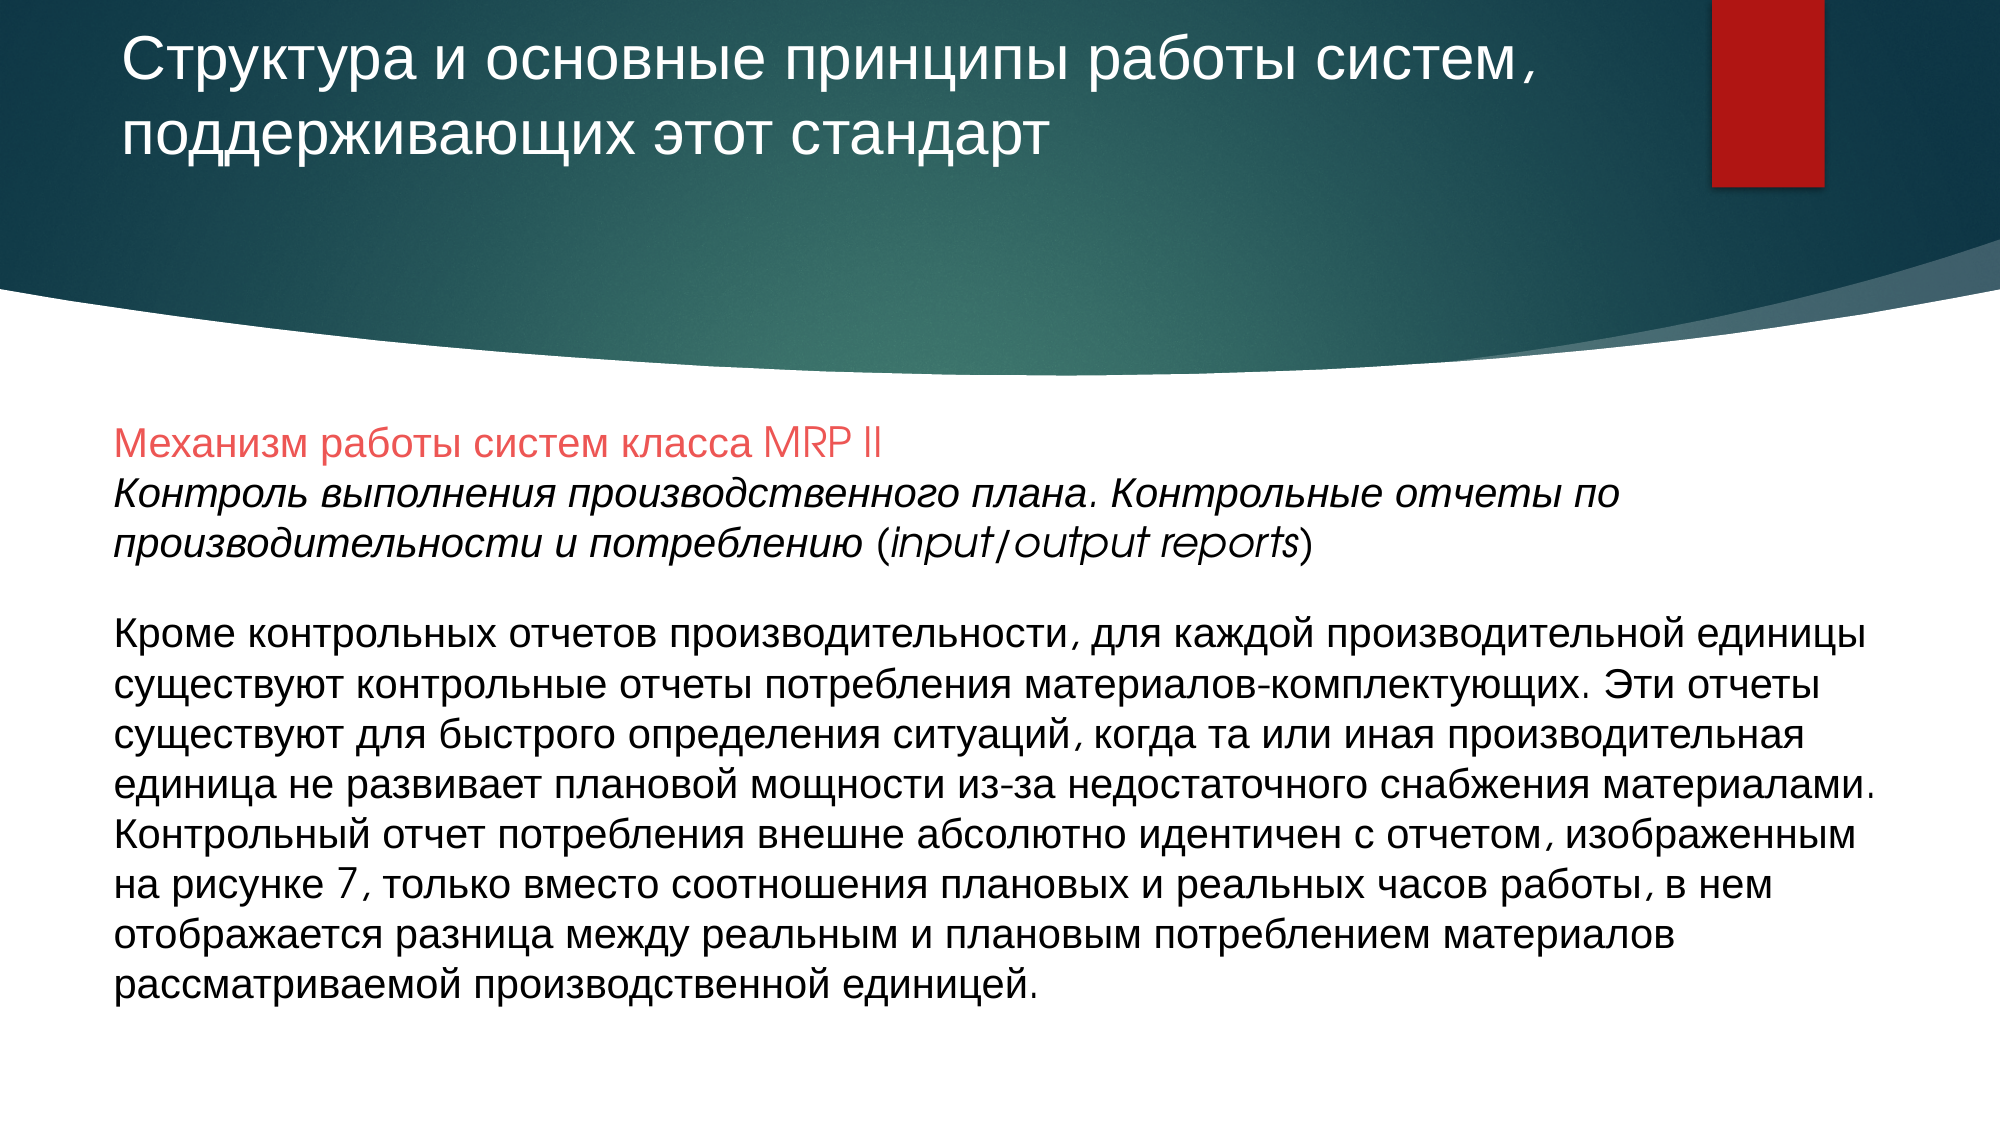

# Структура и основные принципы работы систем, поддерживающих этот стандарт

Механизм работы систем класса MRP II
Контроль выполнения производственного плана. Контрольные отчеты по производительности и потреблению (input/output reports)
Кроме контрольных отчетов производительности, для каждой производительной единицы существуют контрольные отчеты потребления материалов-комплектующих. Эти отчеты существуют для быстрого определения ситуаций, когда та или иная производительная единица не развивает плановой мощности из-за недостаточного снабжения материалами. Контрольный отчет потребления внешне абсолютно идентичен с отчетом, изображенным на рисунке 7, только вместо соотношения плановых и реальных часов работы, в нем отображается разница между реальным и плановым потреблением материалов рассматриваемой производственной единицей.